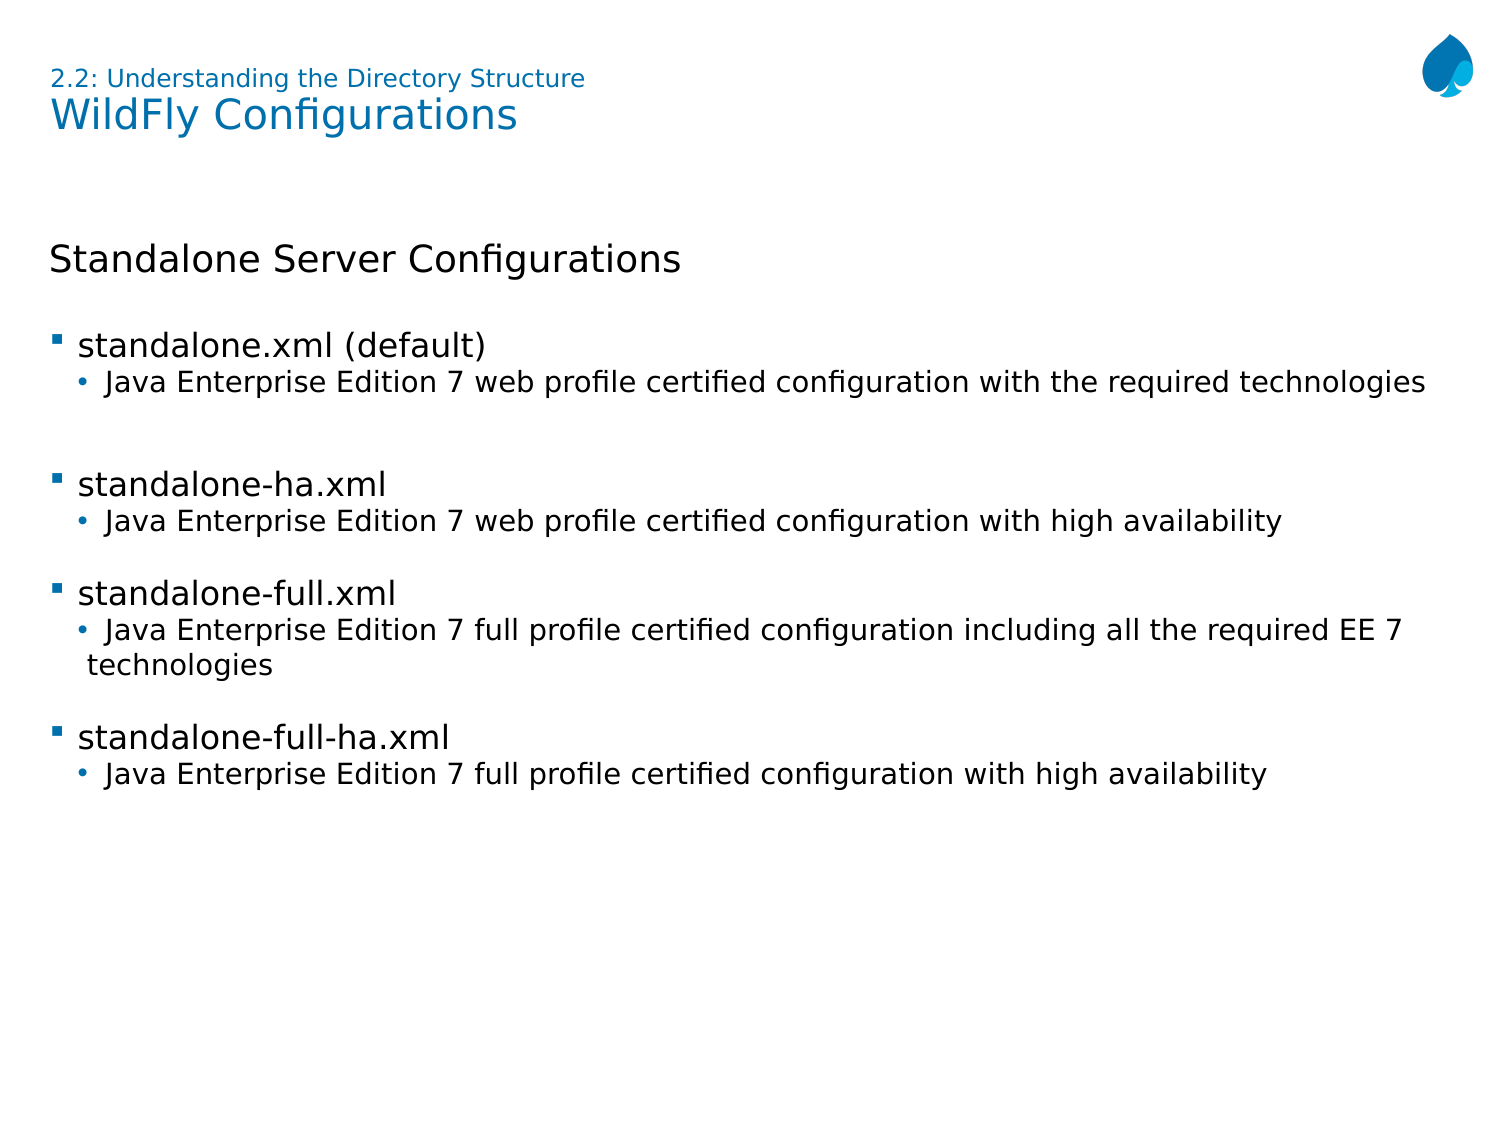

# 2.2: Understanding the Directory Structure WildFly Configurations
Standalone Server Configurations

standalone.xml (default)
Java Enterprise Edition 7 web profile certified configuration with the required technologies

standalone-ha.xml
Java Enterprise Edition 7 web profile certified configuration with high availability

standalone-full.xml
Java Enterprise Edition 7 full profile certified configuration including all the required EE 7
 technologies

standalone-full-ha.xml
Java Enterprise Edition 7 full profile certified configuration with high availability